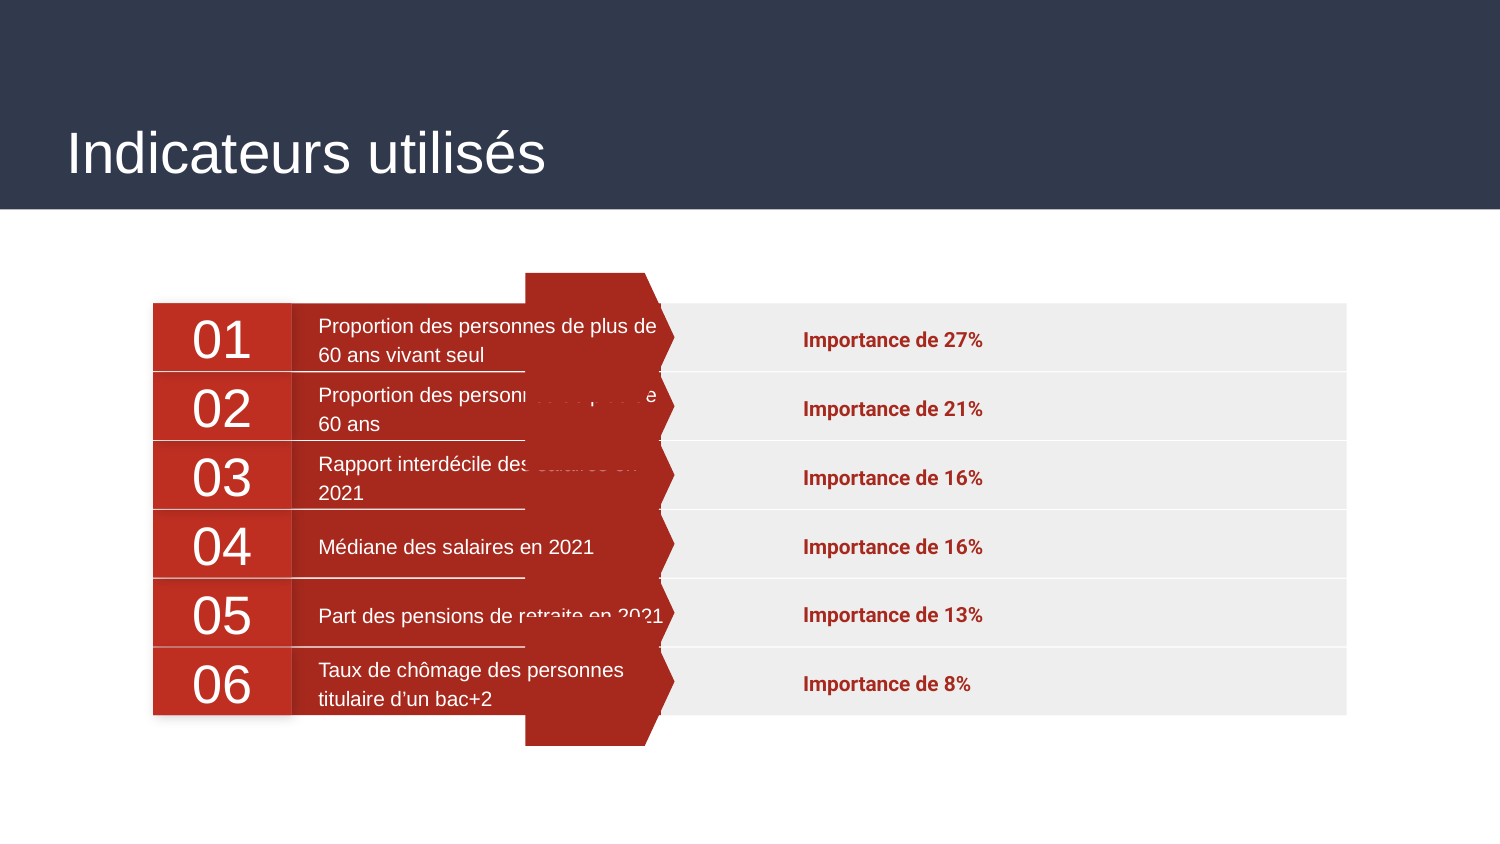

# Indicateurs utilisés

01

Importance de 27%
Proportion des personnes de plus de 60 ans vivant seul

02

Importance de 21%
Proportion des personnes de plus de 60 ans

03

Importance de 16%
Rapport interdécile des salaires en 2021

04

Importance de 16%
Médiane des salaires en 2021

05

Importance de 13%
Part des pensions de retraite en 2021

06

Importance de 8%
Taux de chômage des personnes titulaire d’un bac+2